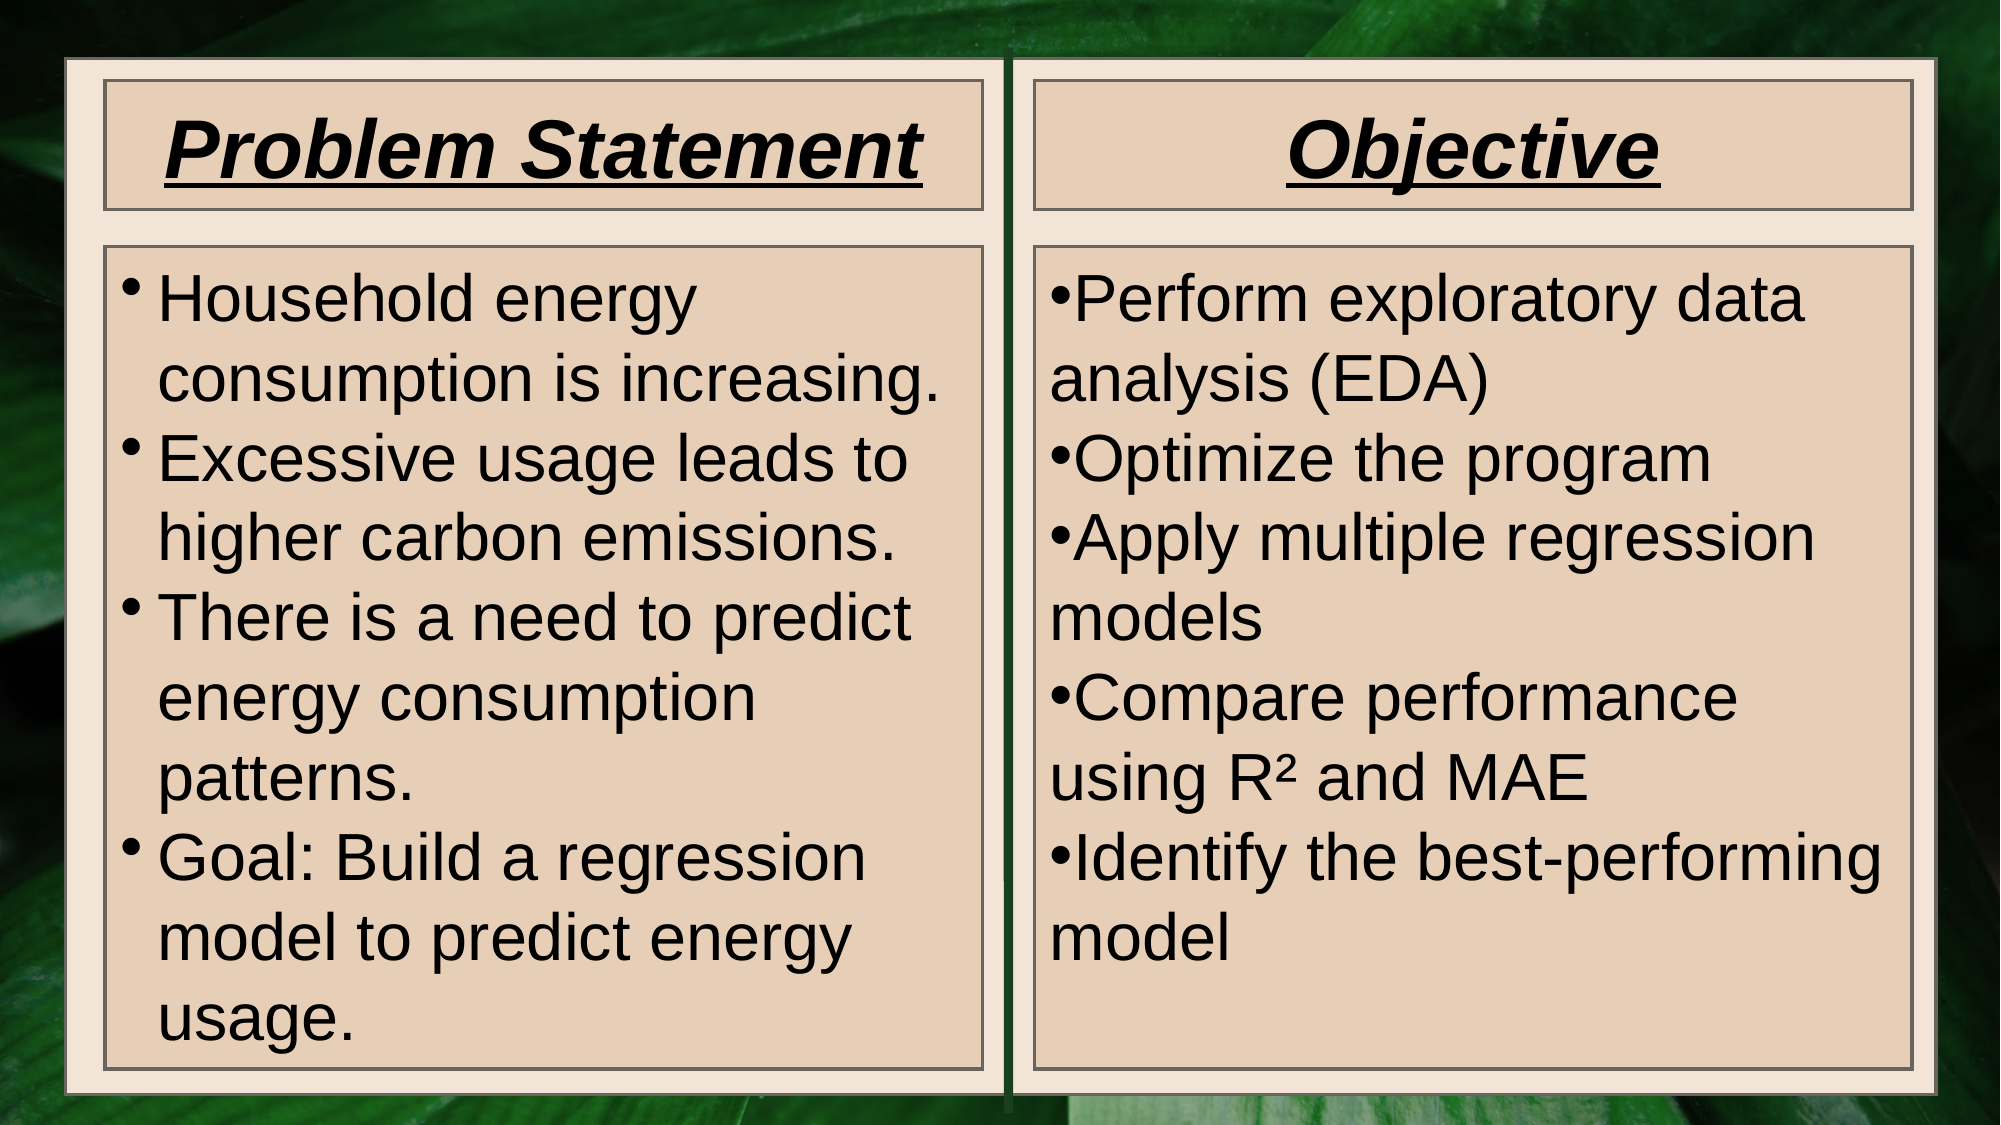

Problem Statement
Objective
Household energy consumption is increasing.
Excessive usage leads to higher carbon emissions.
There is a need to predict energy consumption patterns.
Goal: Build a regression model to predict energy usage.
Perform exploratory data analysis (EDA)
Optimize the program
Apply multiple regression models
Compare performance using R² and MAE
Identify the best-performing model